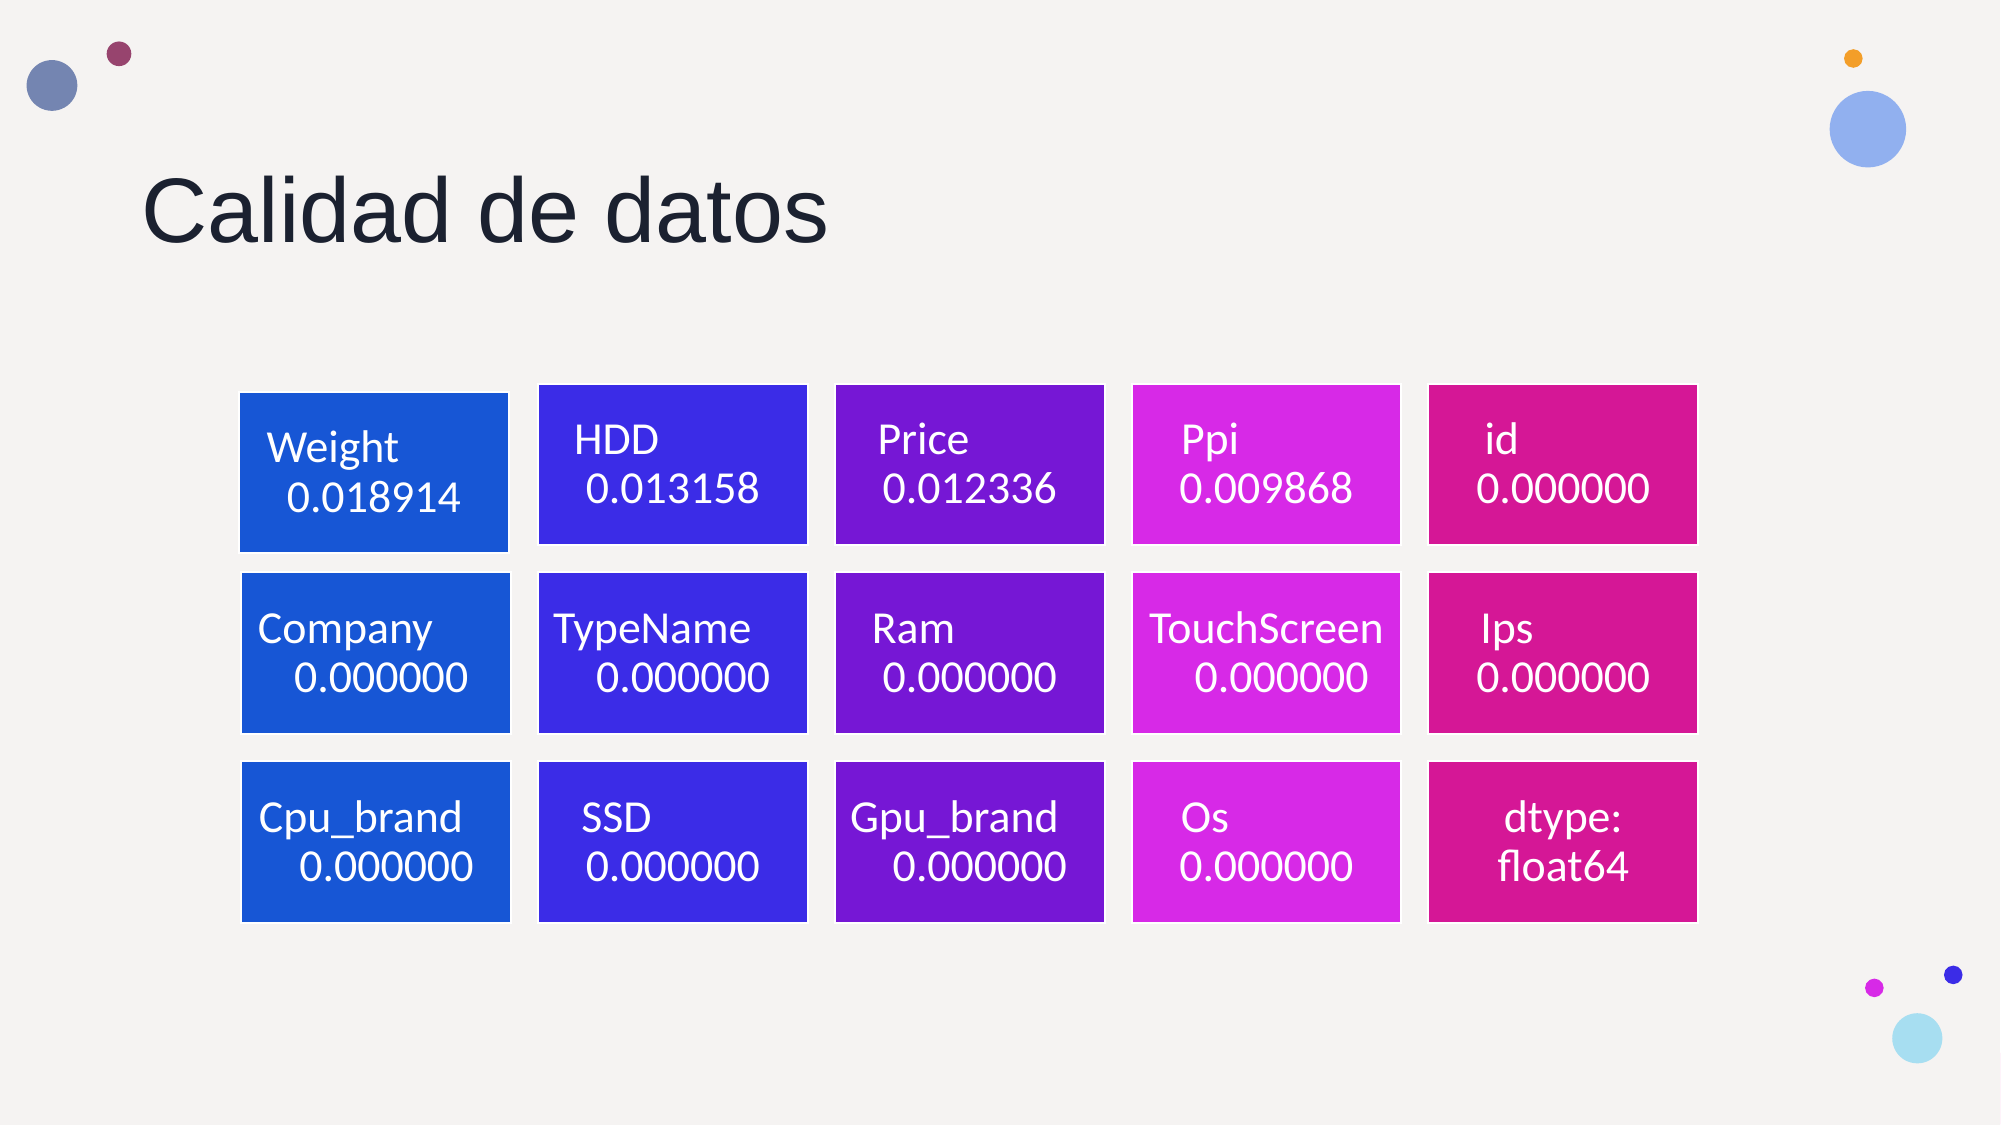

# Calidad de datos
Weight         0.018914
HDD            0.013158
Price          0.012336
Ppi            0.009868
id             0.000000
Company        0.000000
TypeName       0.000000
Ram            0.000000
TouchScreen    0.000000
Ips            0.000000
Cpu_brand      0.000000
SSD            0.000000
Gpu_brand      0.000000
Os             0.000000
dtype: float64